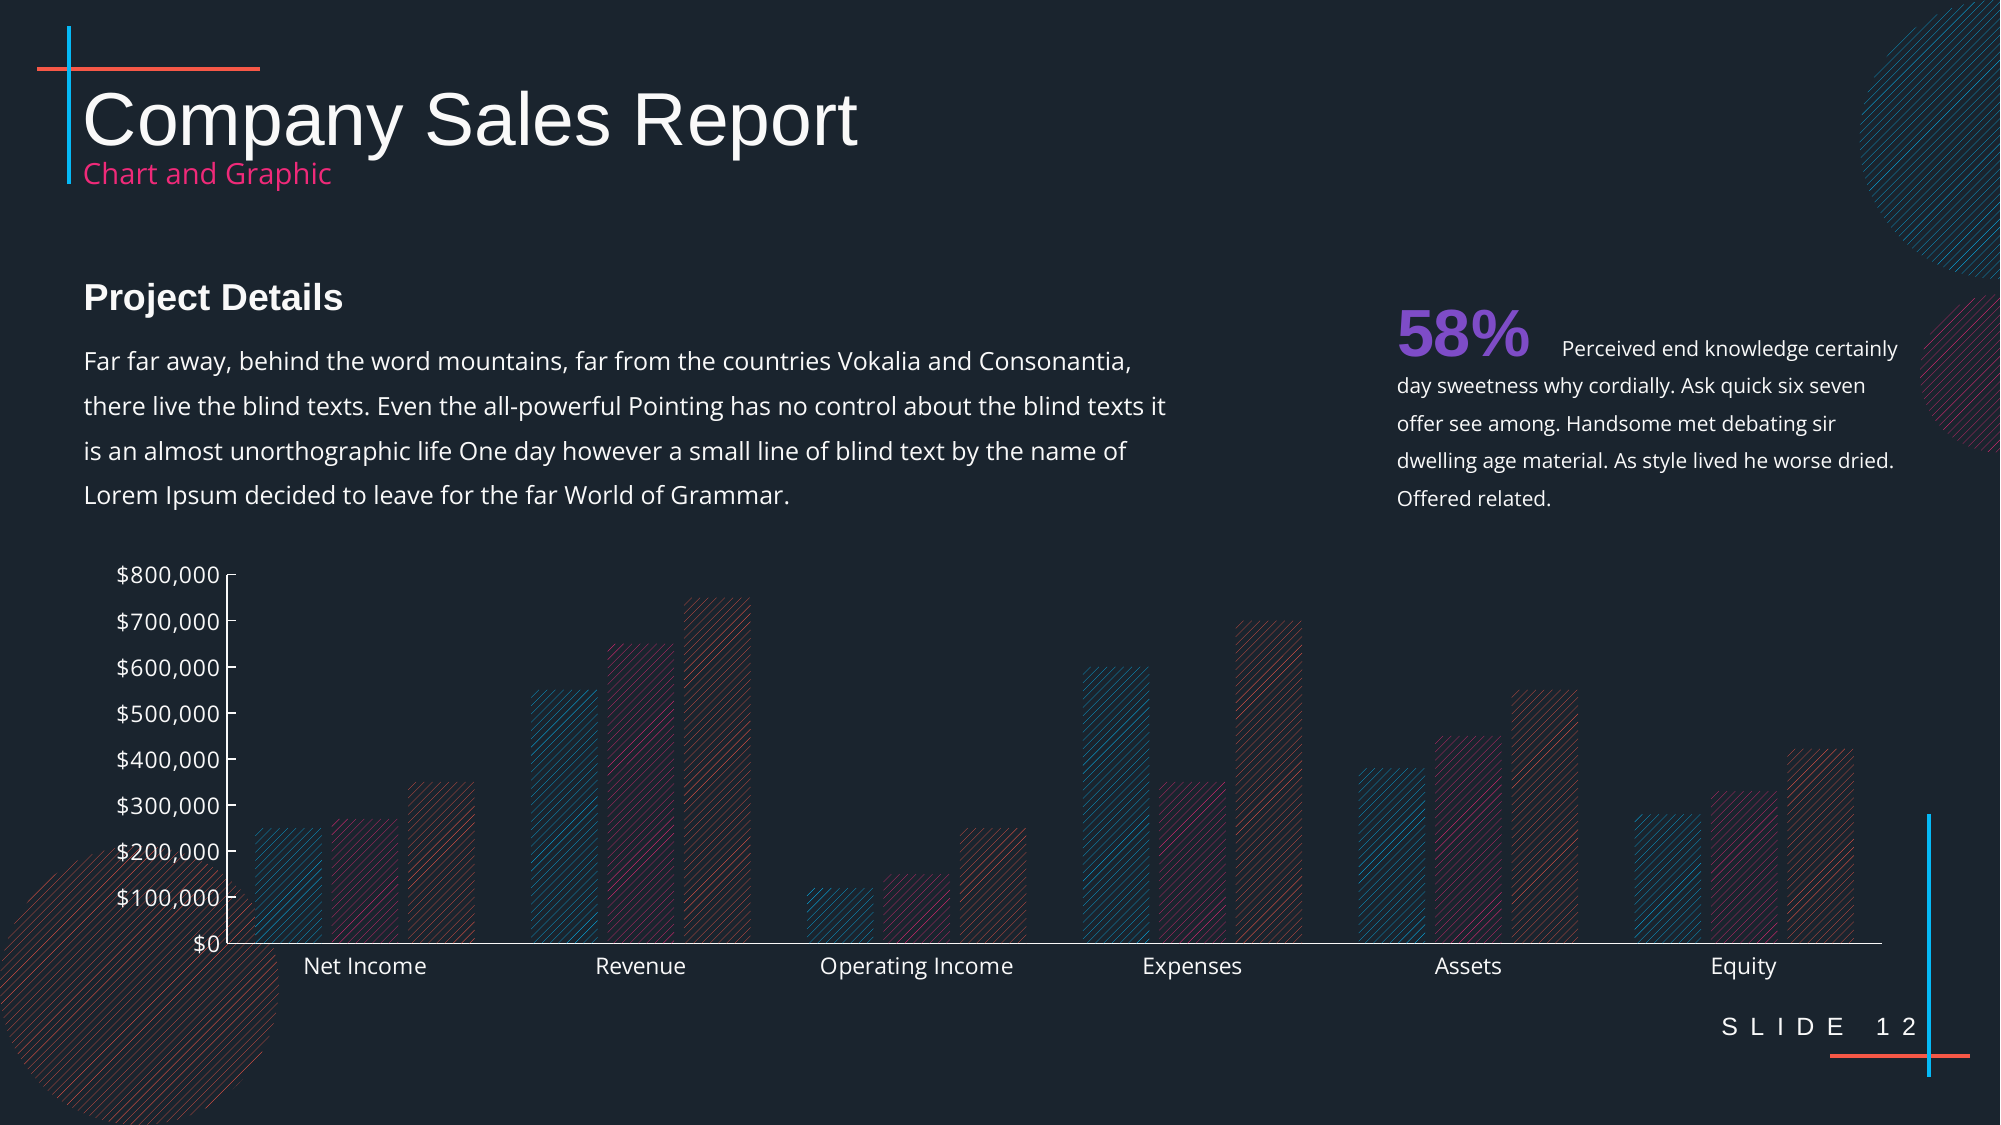

Company Sales Report
Chart and Graphic
Project Details
58%
                              Perceived end knowledge certainly day sweetness why cordially. Ask quick six seven offer see among. Handsome met debating sir dwelling age material. As style lived he worse dried. Offered related.
Far far away, behind the word mountains, far from the countries Vokalia and Consonantia, there live the blind texts. Even the all-powerful Pointing has no control about the blind texts it is an almost unorthographic life One day however a small line of blind text by the name of Lorem Ipsum decided to leave for the far World of Grammar.

### Chart

| Category | 2013 | 2014 | 2015 |
|---|---|---|---|
| Net Income | 250000.0 | 270000.0 | 350000.0 |
| Revenue | 550000.0 | 650000.0 | 750000.0 |
| Operating Income | 120000.0 | 150000.0 | 250000.0 |
| Expenses | 600000.0 | 350000.0 | 700000.0 |
| Assets | 380000.0 | 450000.0 | 550000.0 |
| Equity | 280000.0 | 330000.0 | 422000.0 |